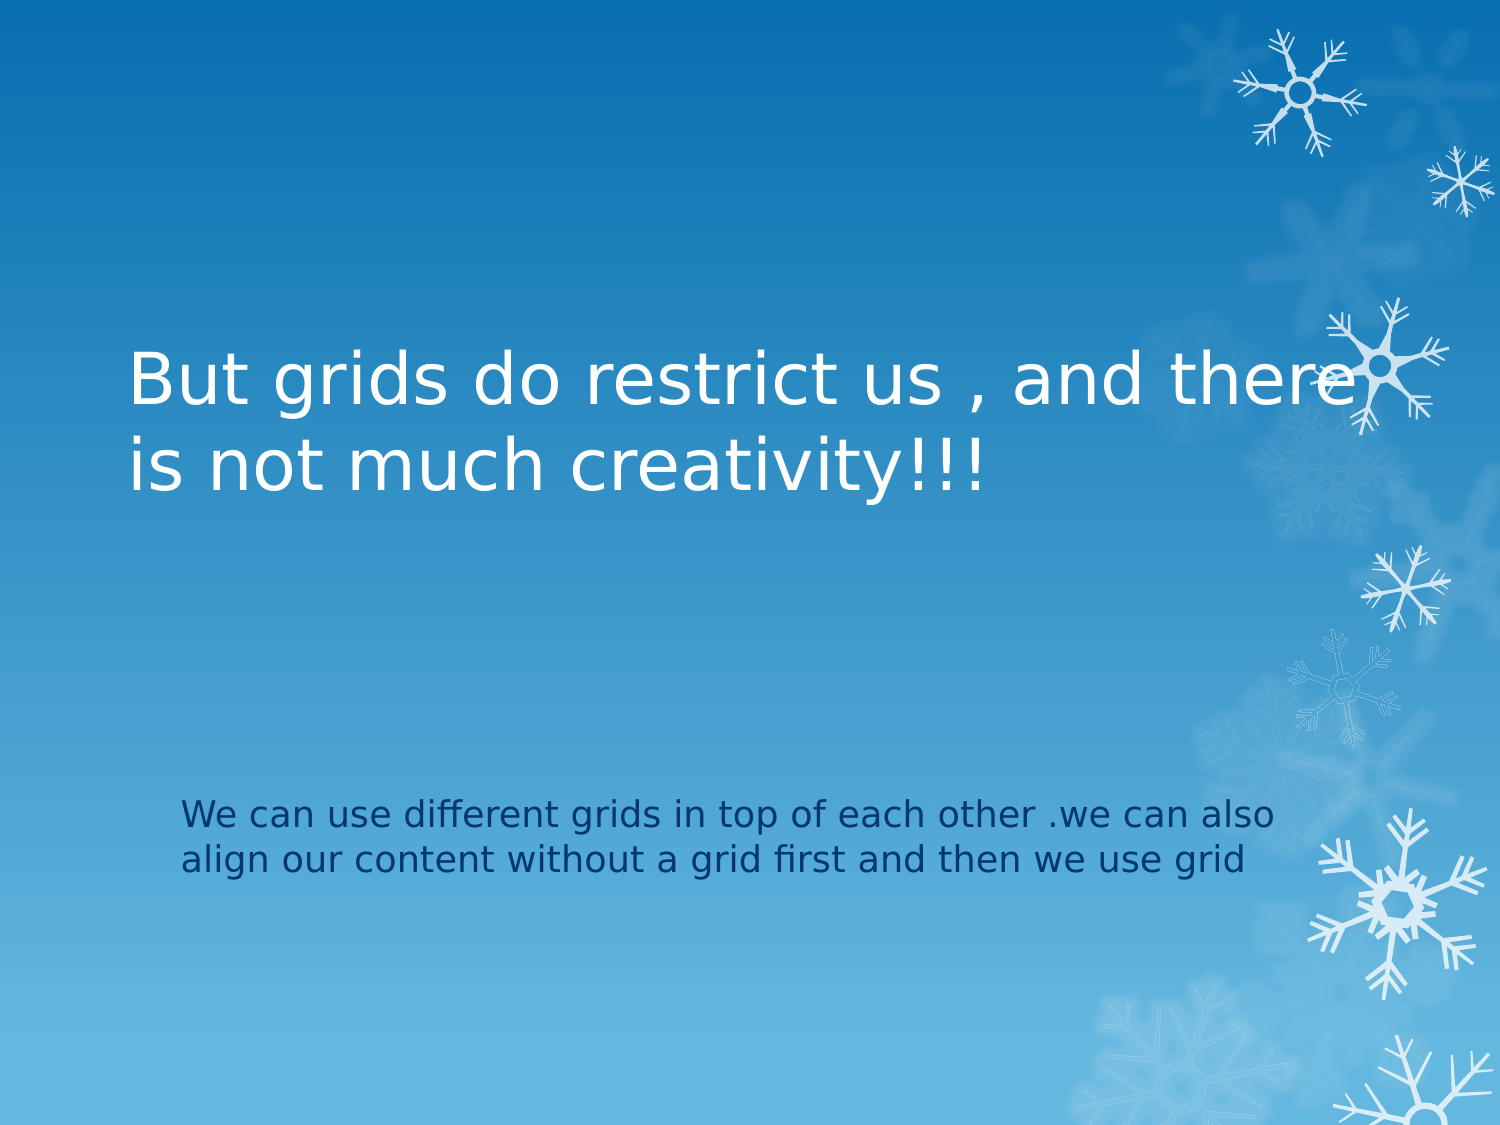

# But grids do restrict us , and there is not much creativity!!!
We can use different grids in top of each other .we can also align our content without a grid first and then we use grid